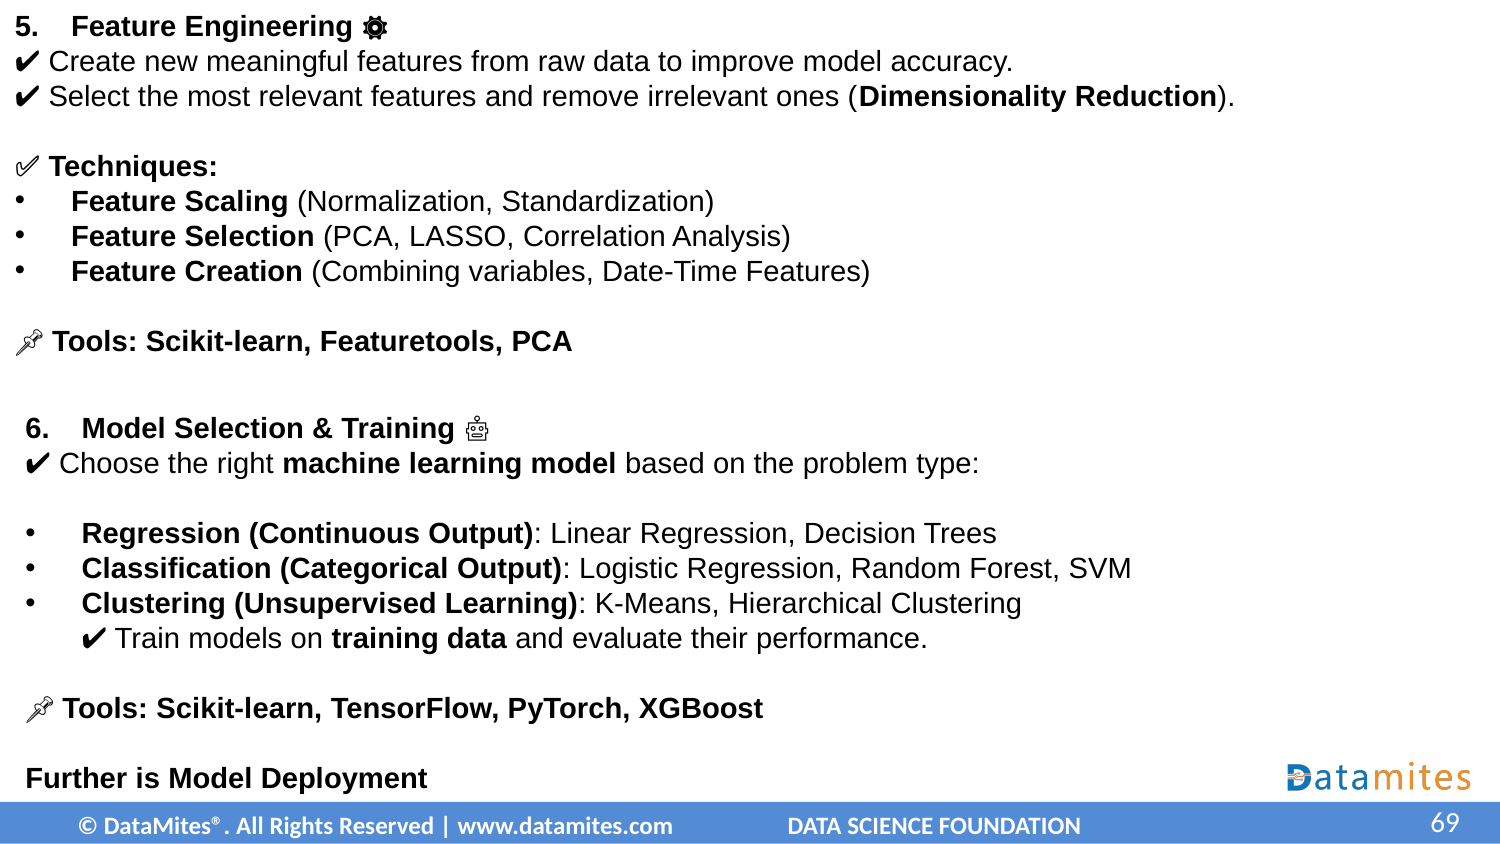

Feature Engineering ⚙️
✔ Create new meaningful features from raw data to improve model accuracy.
✔ Select the most relevant features and remove irrelevant ones (Dimensionality Reduction).

✅ Techniques:
Feature Scaling (Normalization, Standardization)
Feature Selection (PCA, LASSO, Correlation Analysis)
Feature Creation (Combining variables, Date-Time Features)

📌 Tools: Scikit-learn, Featuretools, PCA
Model Selection & Training 🤖
✔ Choose the right machine learning model based on the problem type:

Regression (Continuous Output): Linear Regression, Decision Trees
Classification (Categorical Output): Logistic Regression, Random Forest, SVM
Clustering (Unsupervised Learning): K-Means, Hierarchical Clustering
✔ Train models on training data and evaluate their performance.

📌 Tools: Scikit-learn, TensorFlow, PyTorch, XGBoost

Further is Model Deployment

69